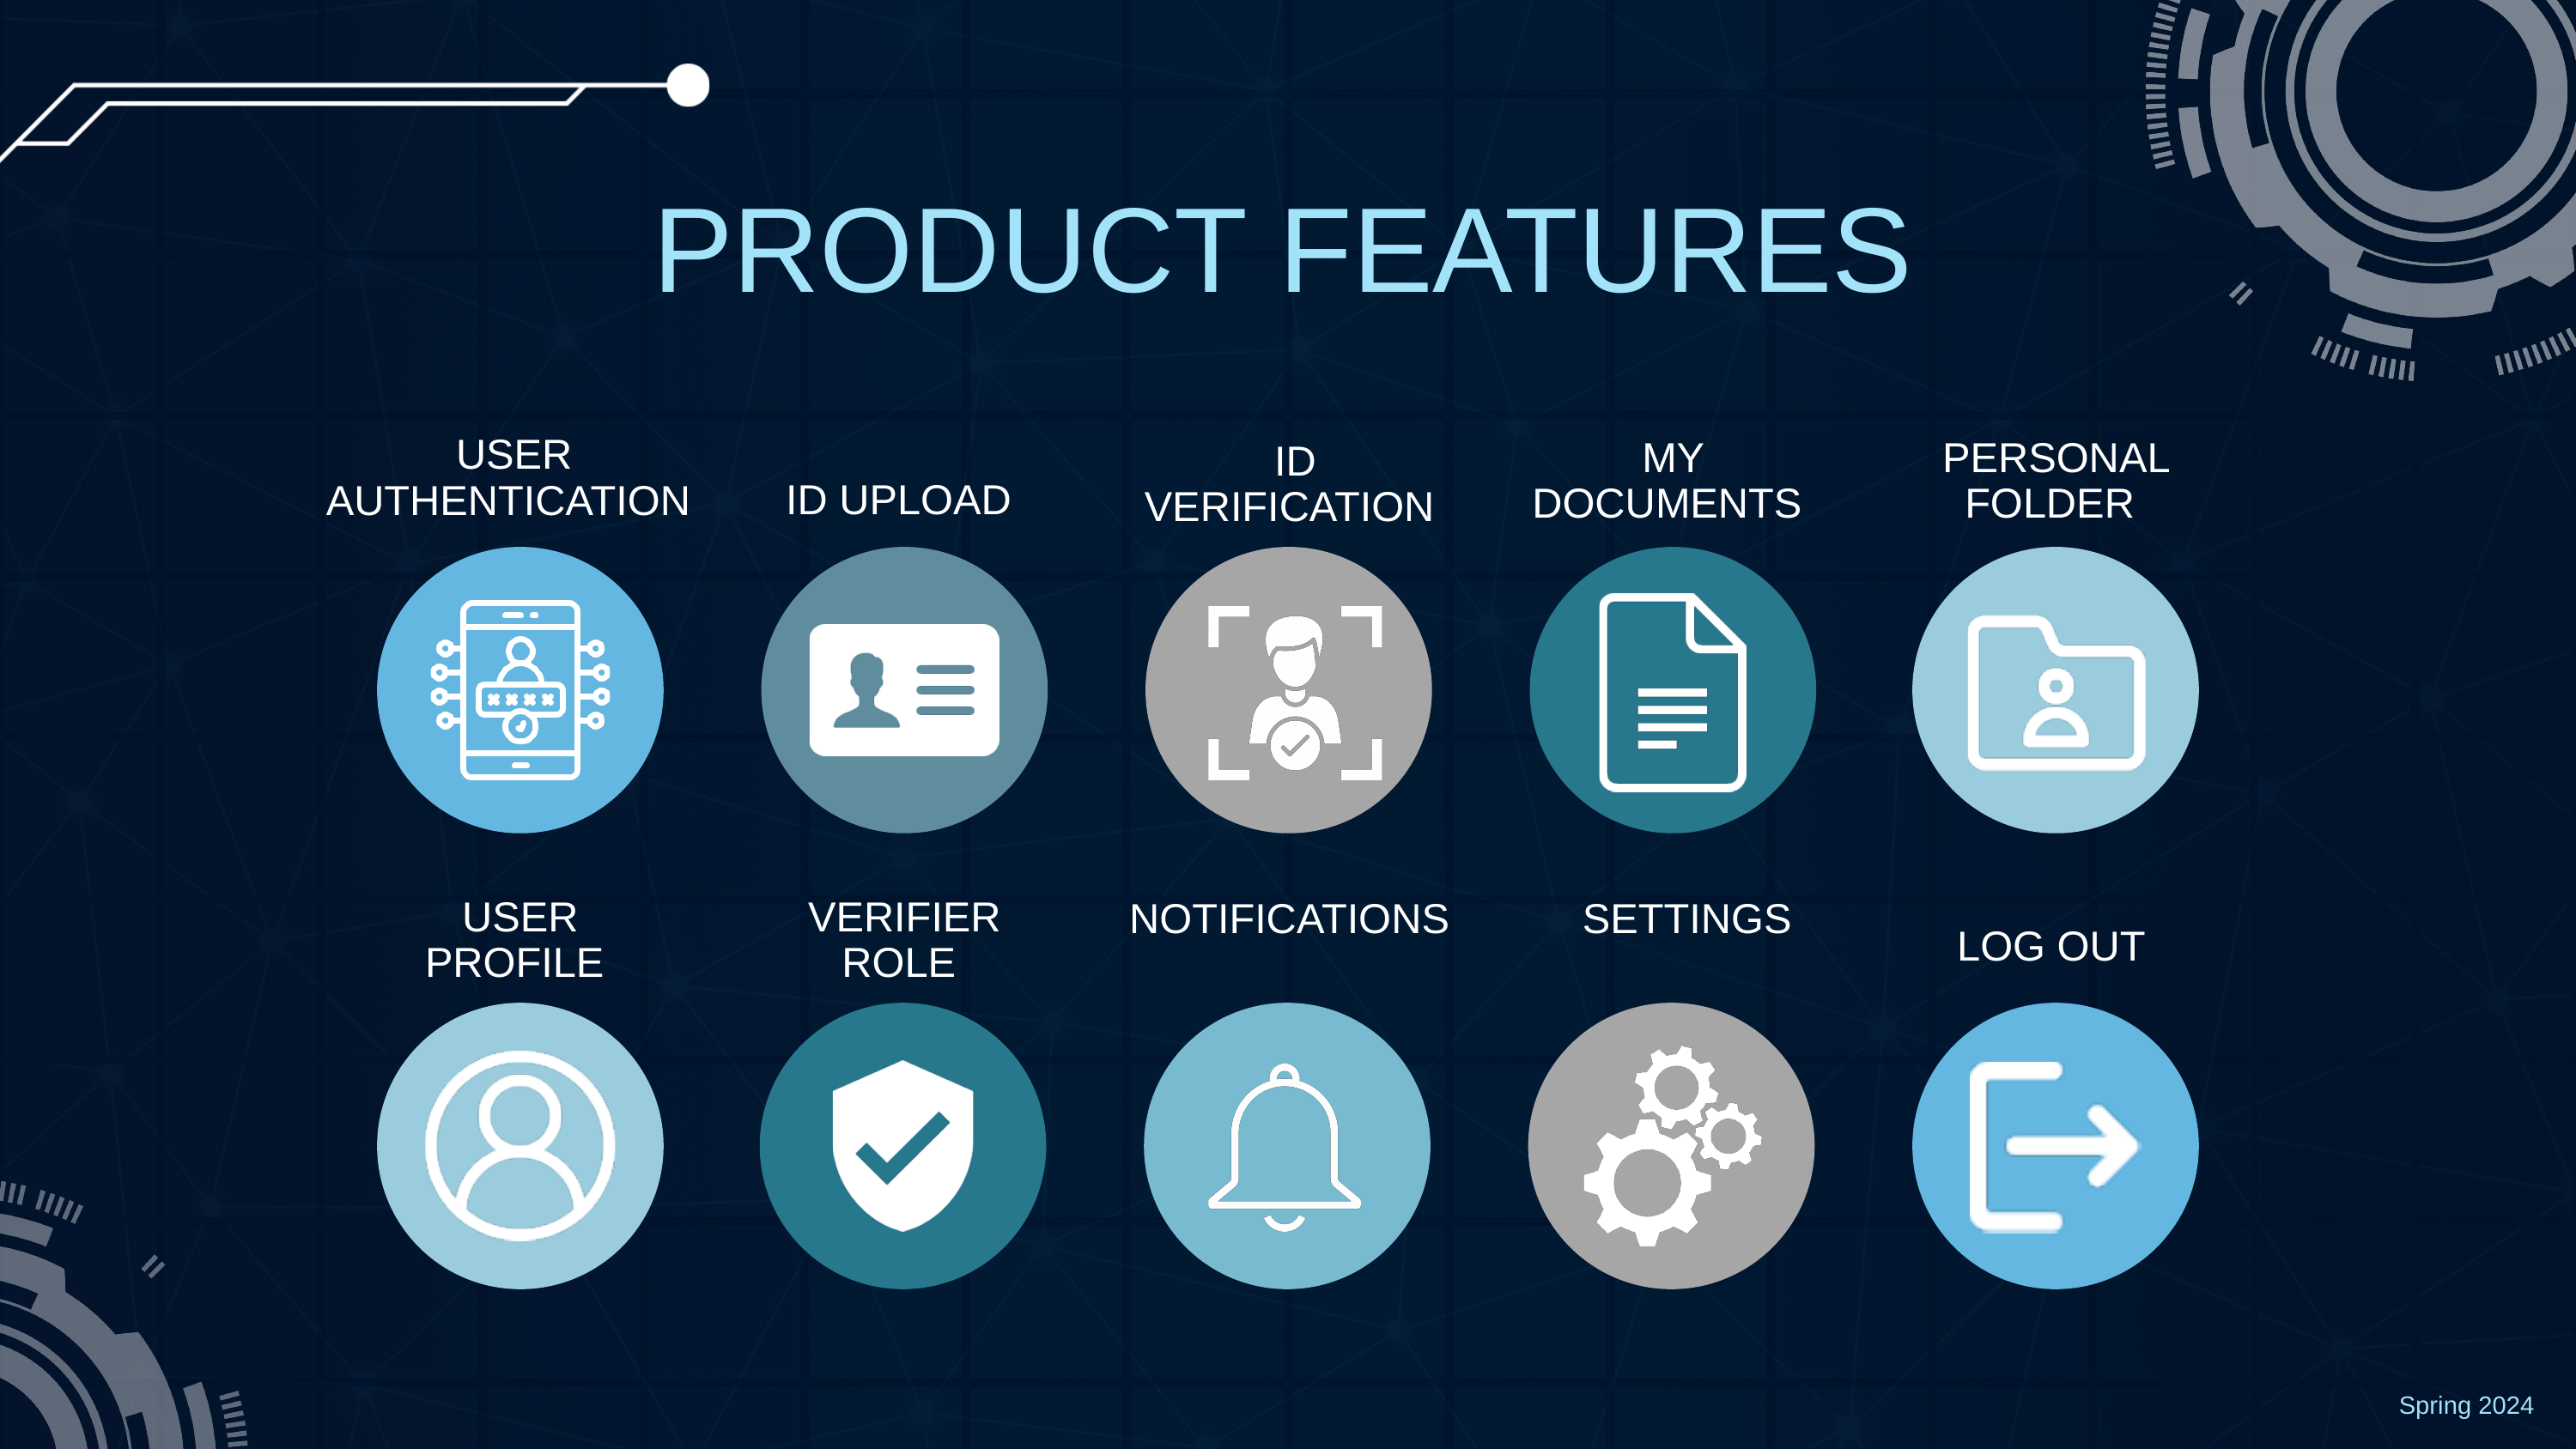

PRODUCT FEATURES
USER AUTHENTICATION
MY DOCUMENTS
PERSONAL FOLDER
ID VERIFICATION
ID UPLOAD

USER PROFILE
VERIFIER ROLE
NOTIFICATIONS
SETTINGS
LOG OUT

Spring 2024